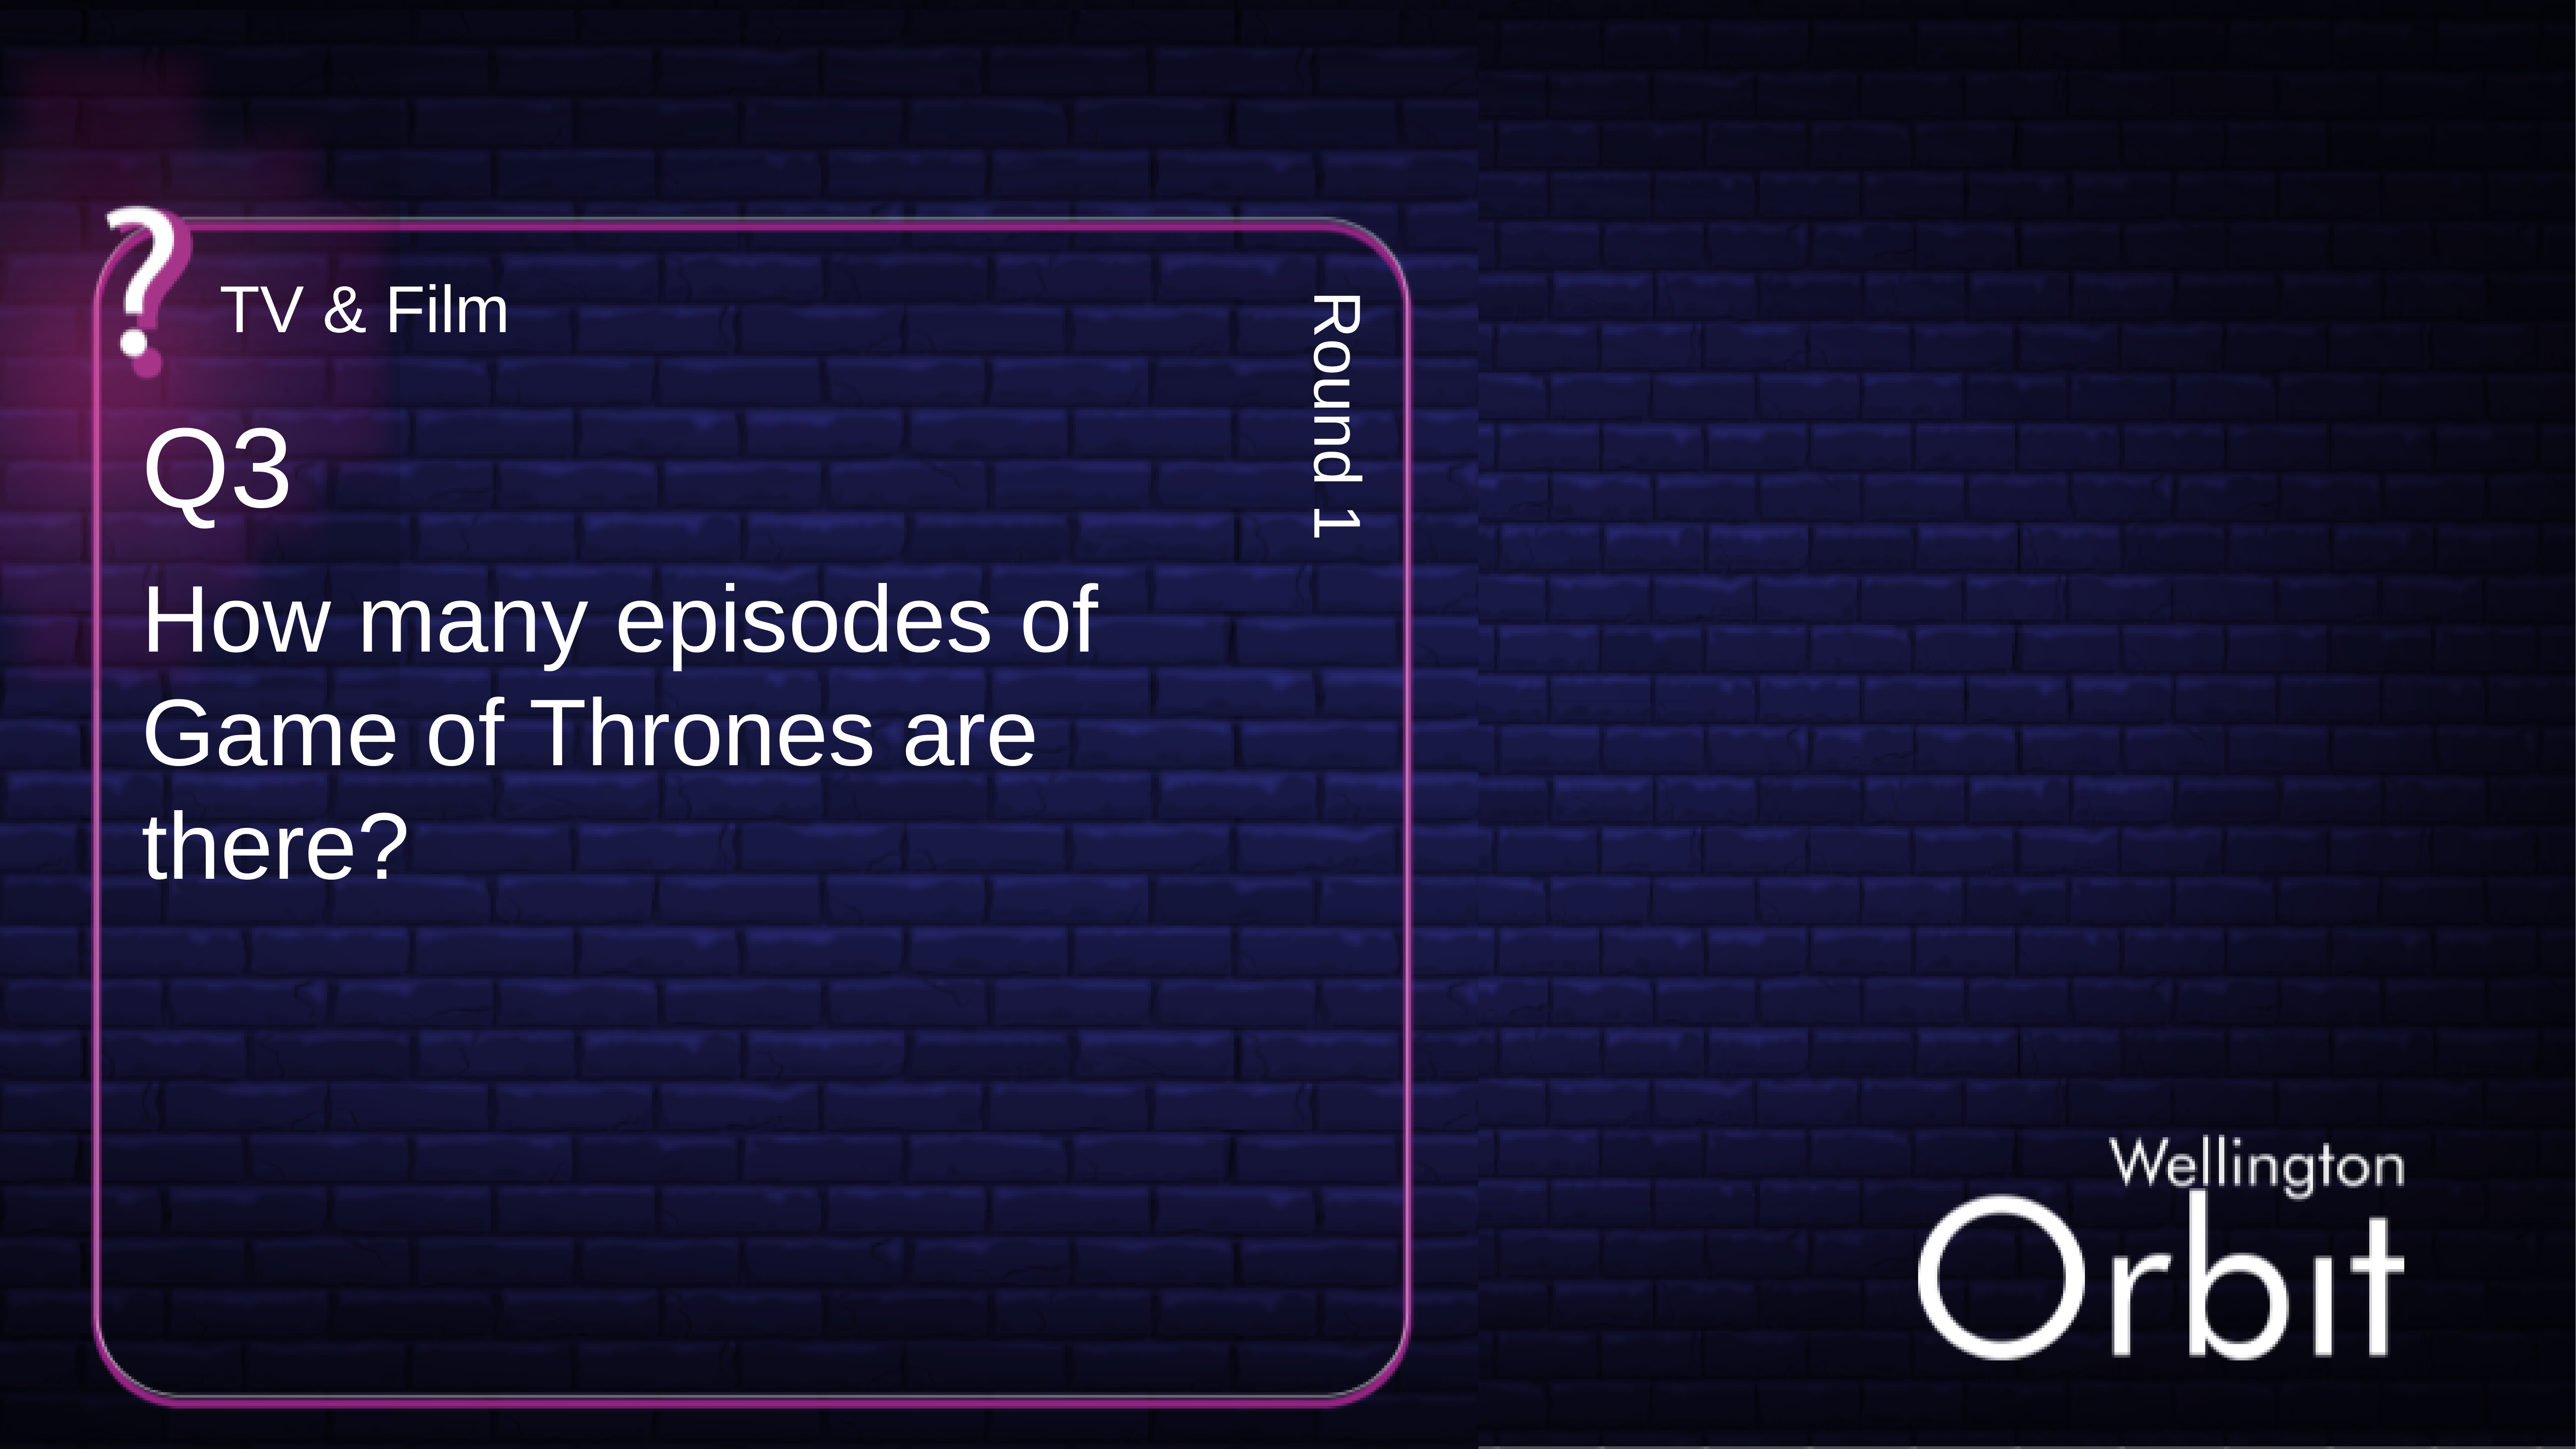

TV & Film
Q3
Round 1
How many episodes of Game of Thrones are there?